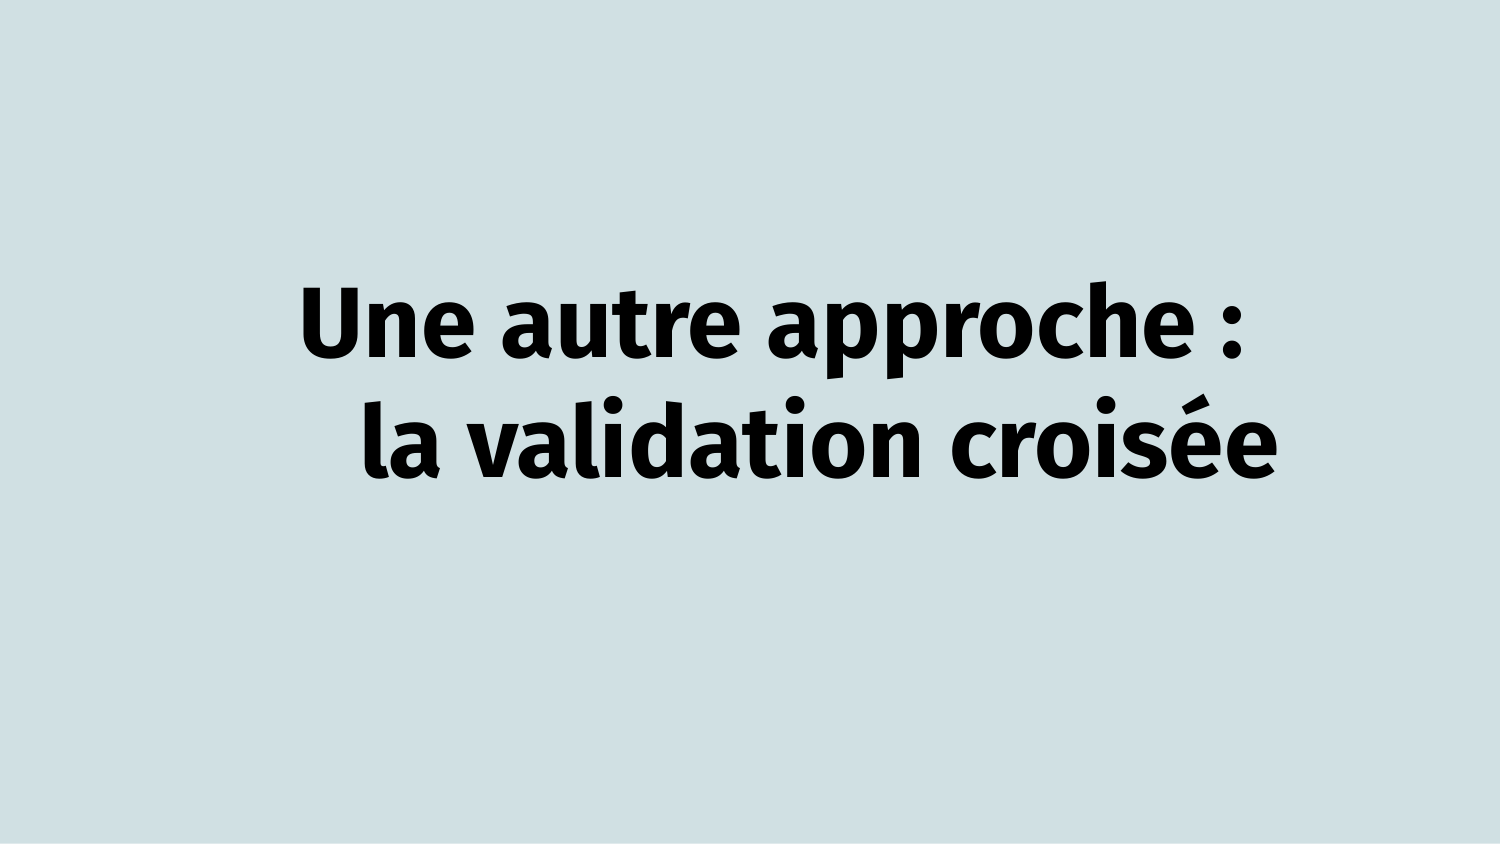

# Une autre approche : la validation croisée